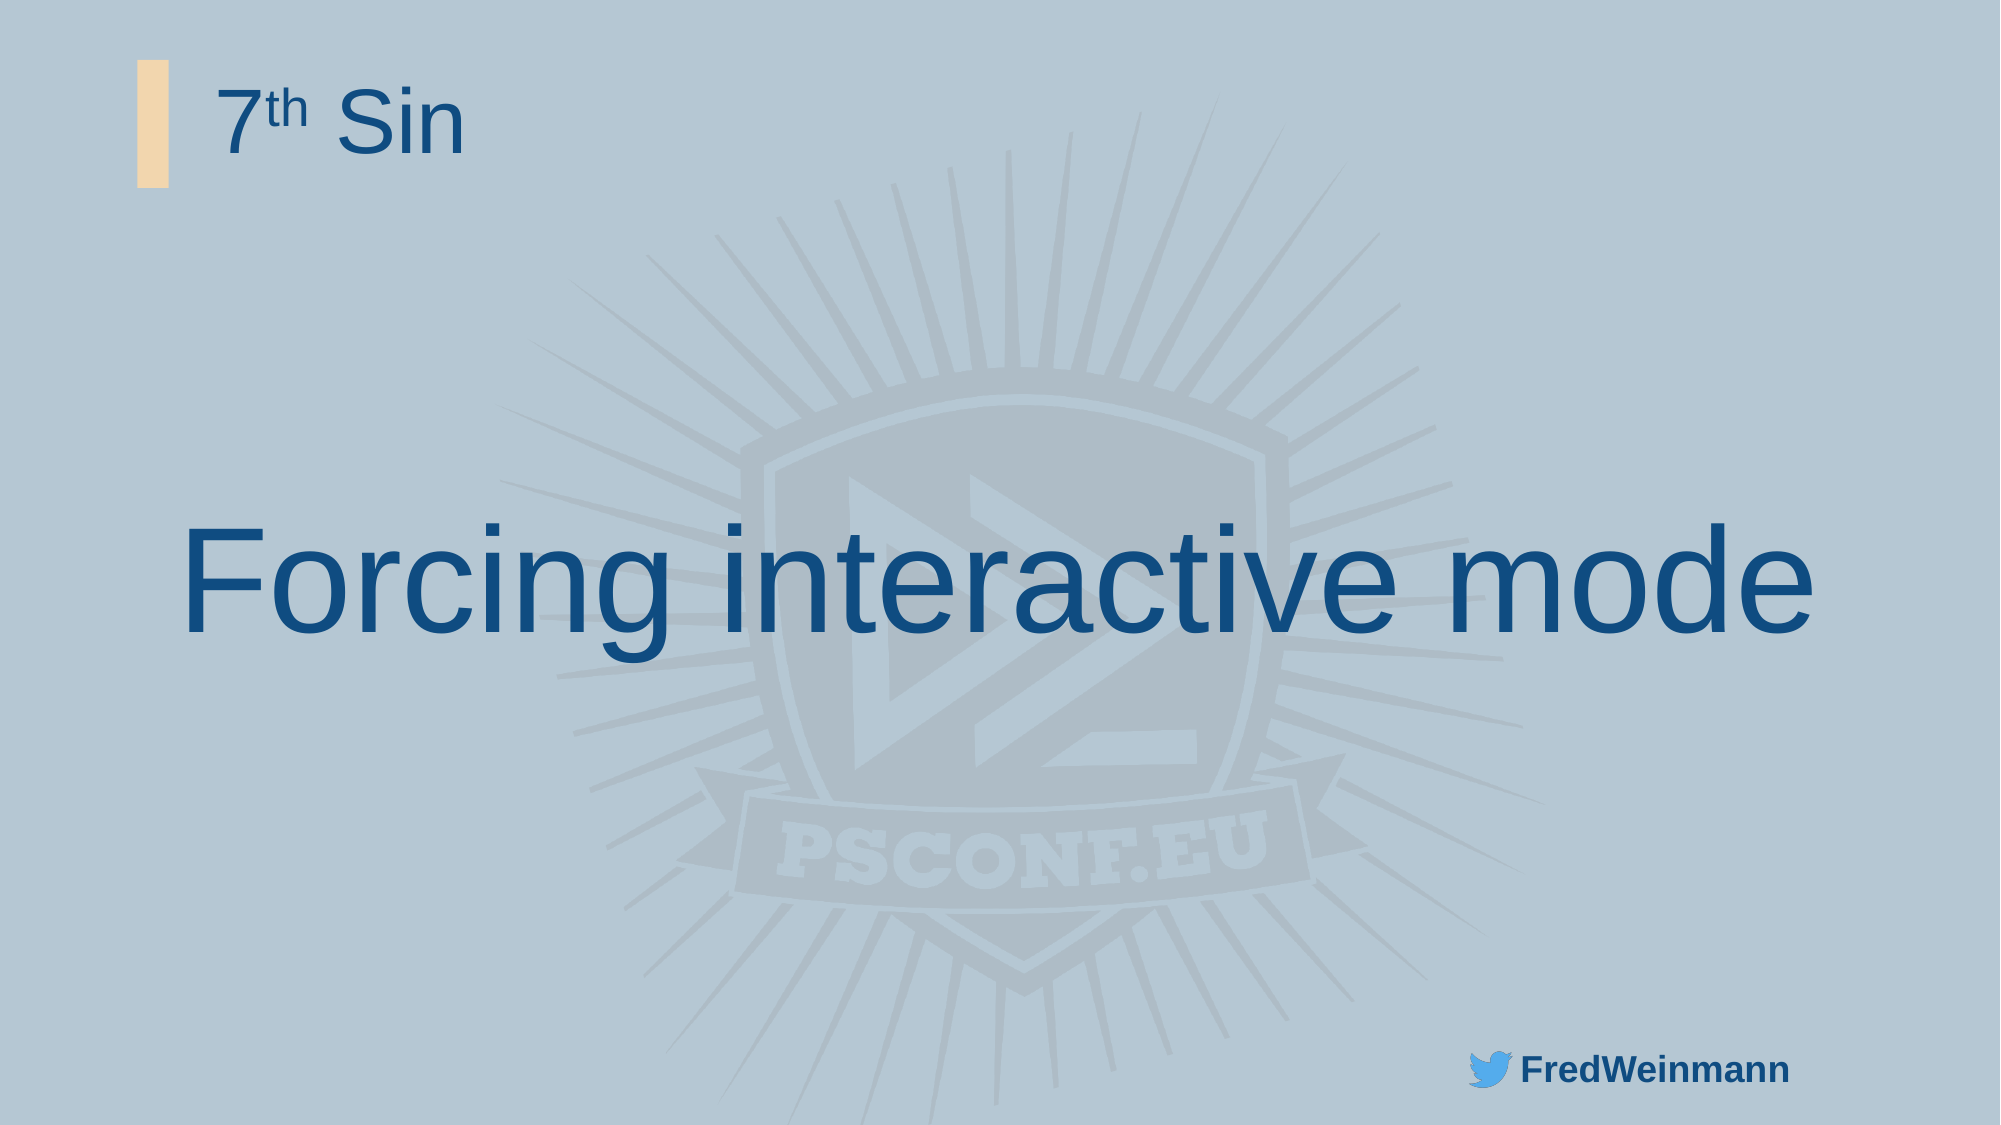

# 7th Sin
Forcing interactive mode
FredWeinmann